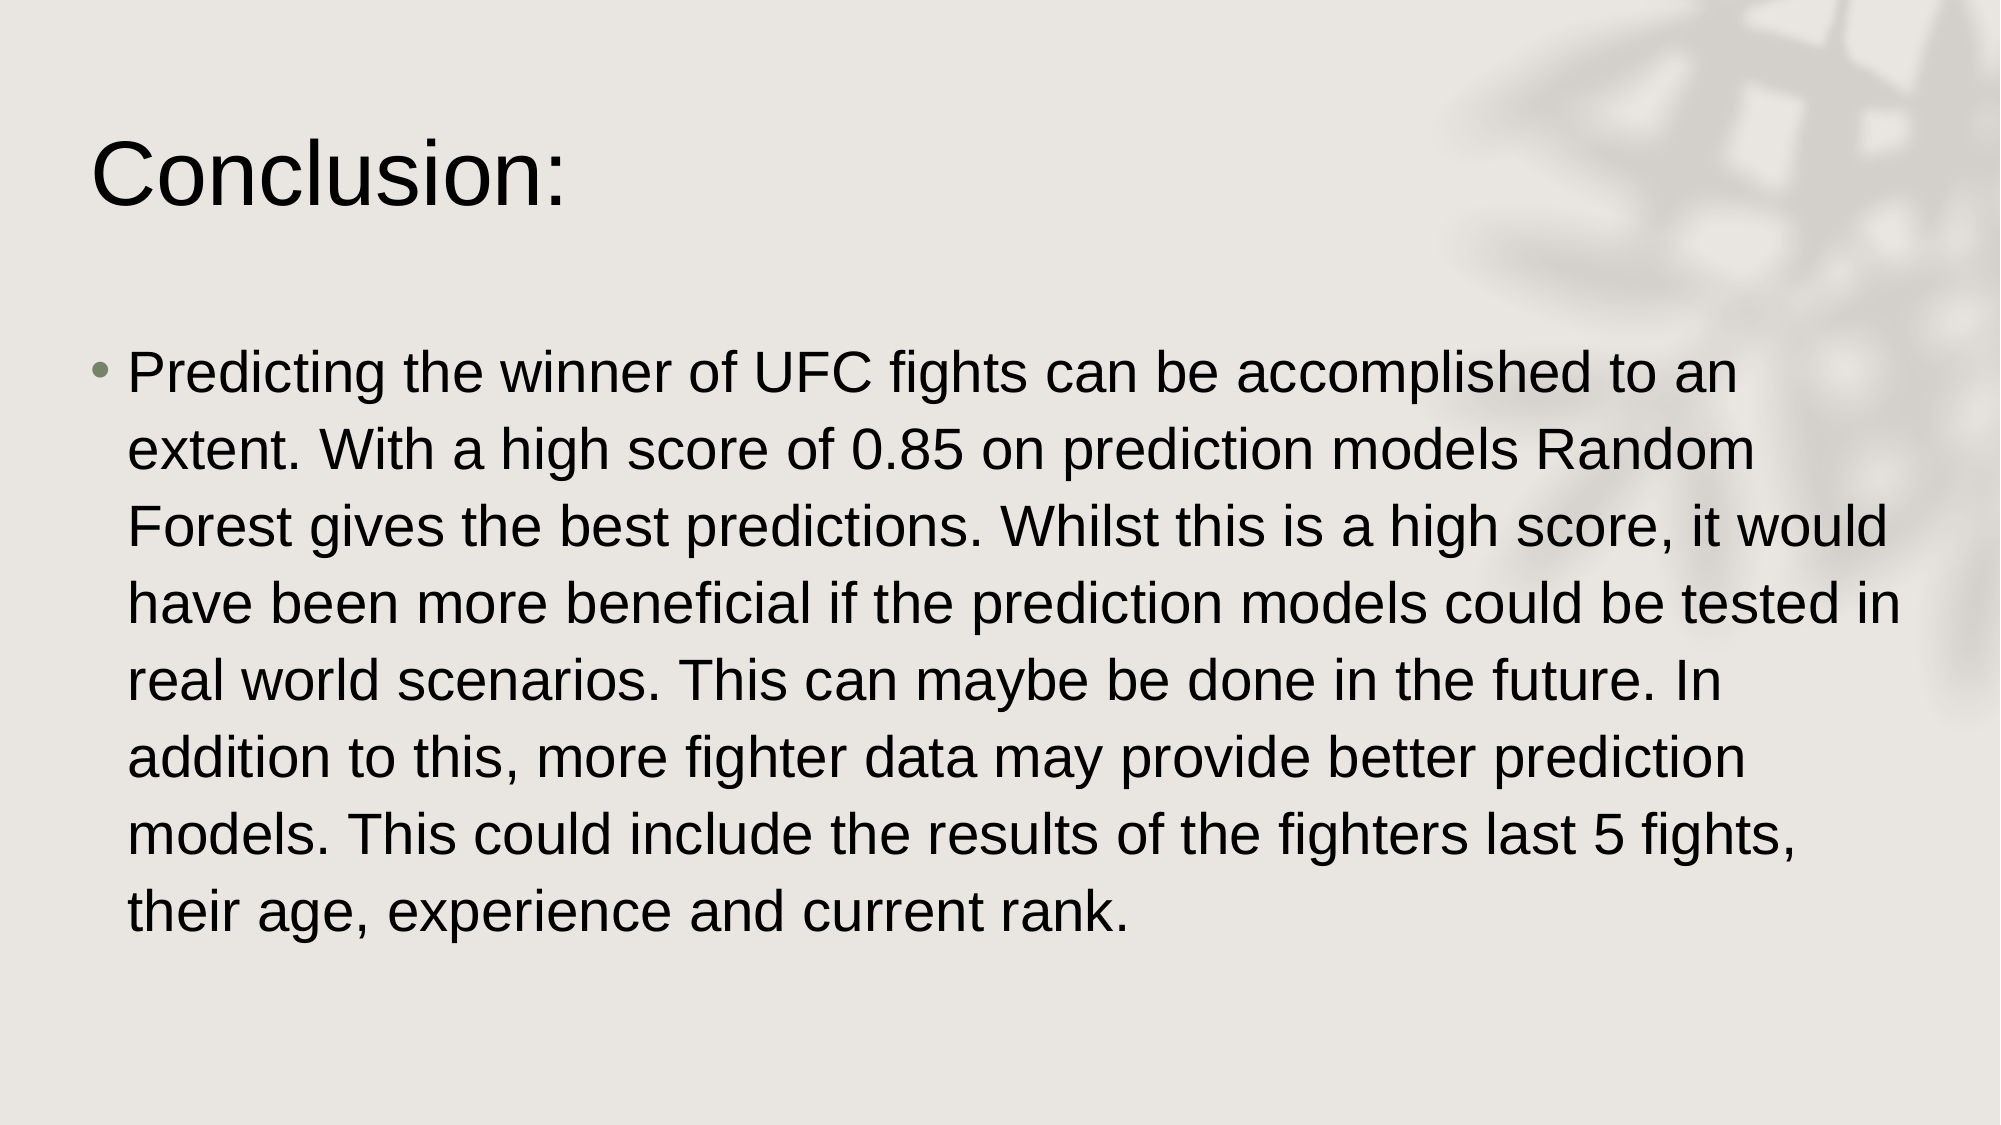

# Conclusion:
Predicting the winner of UFC fights can be accomplished to an extent. With a high score of 0.85 on prediction models Random Forest gives the best predictions. Whilst this is a high score, it would have been more beneficial if the prediction models could be tested in real world scenarios. This can maybe be done in the future. In addition to this, more fighter data may provide better prediction models. This could include the results of the fighters last 5 fights, their age, experience and current rank.